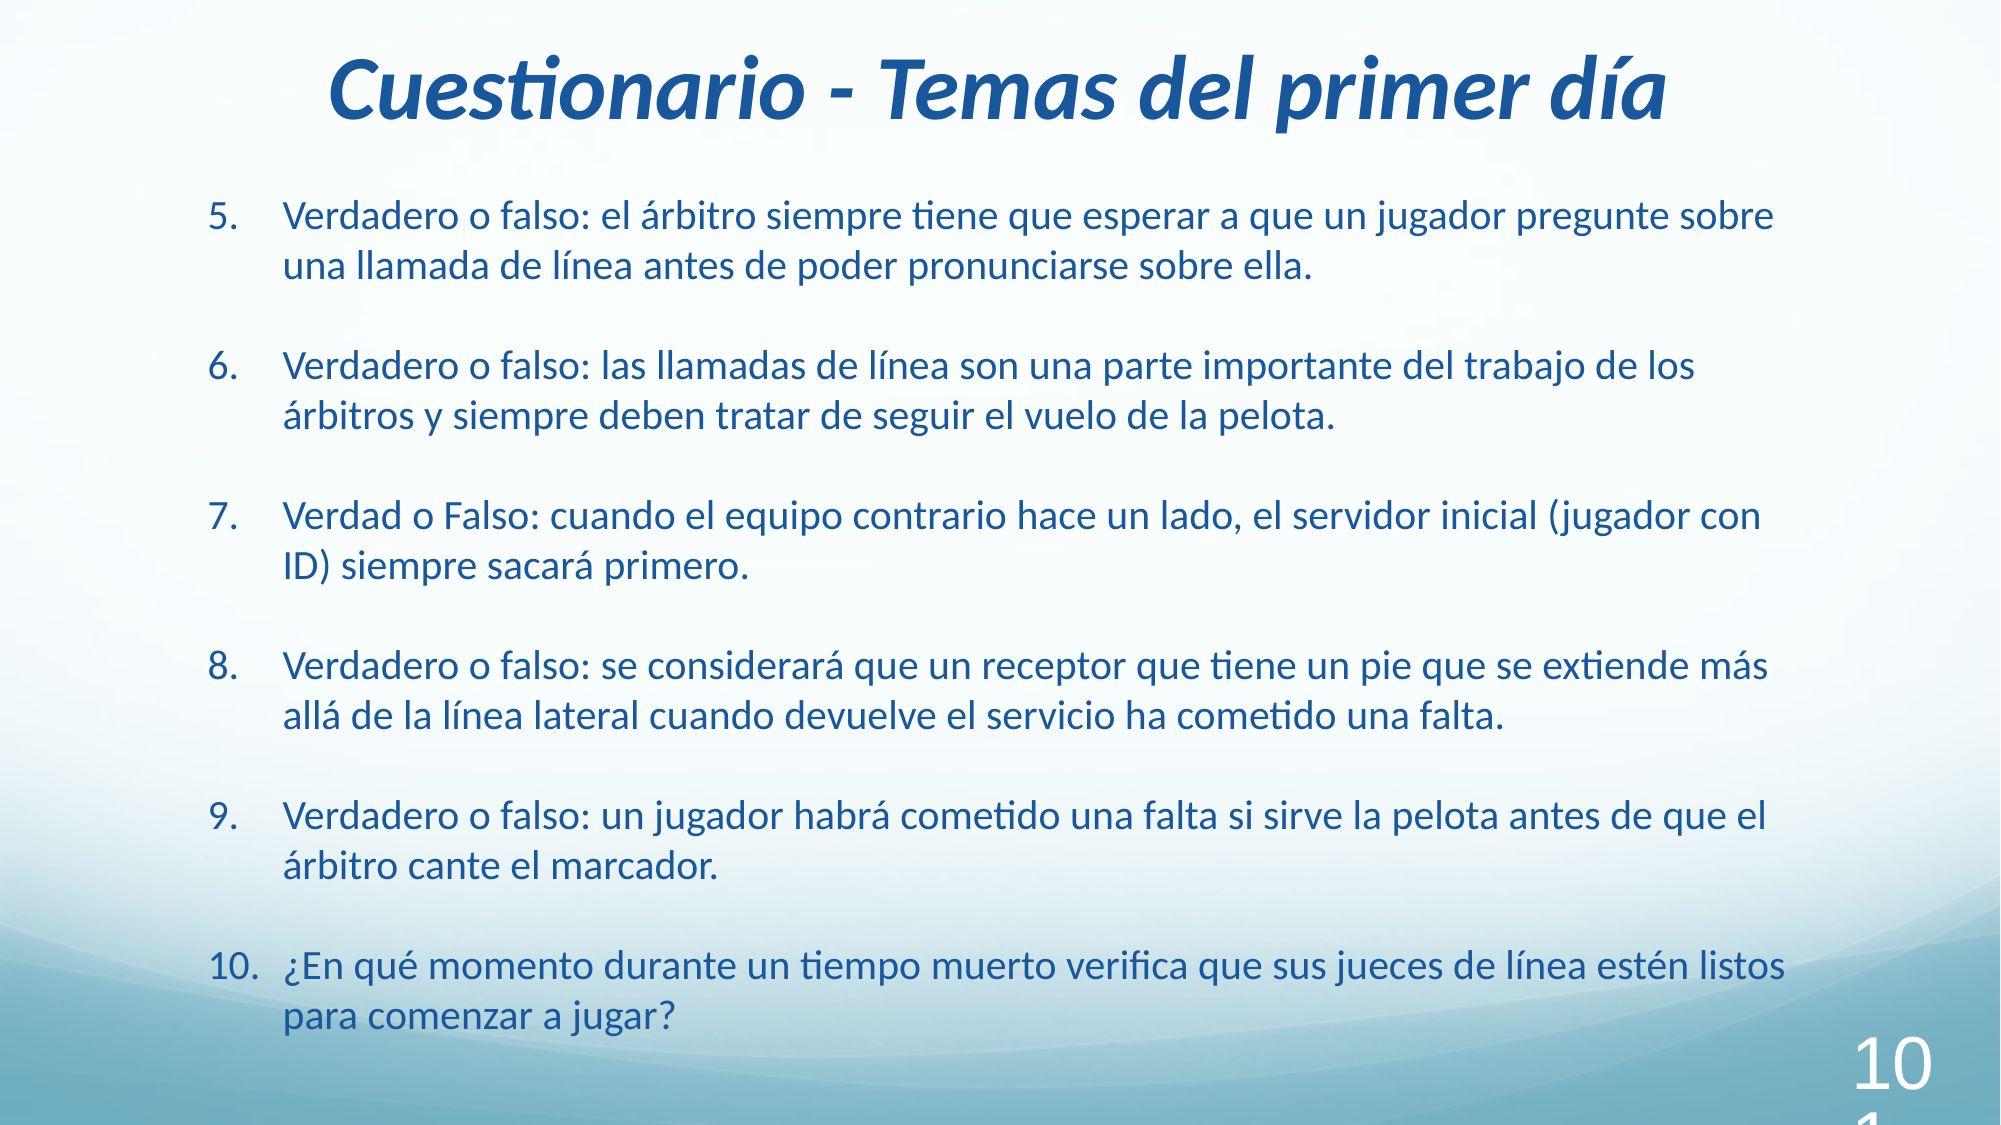

Cuestionario - Temas del primer día

Verdadero o falso: el árbitro siempre tiene que esperar a que un jugador pregunte sobre una llamada de línea antes de poder pronunciarse sobre ella.

Verdadero o falso: las llamadas de línea son una parte importante del trabajo de los árbitros y siempre deben tratar de seguir el vuelo de la pelota.

Verdad o Falso: cuando el equipo contrario hace un lado, el servidor inicial (jugador con ID) siempre sacará primero.

Verdadero o falso: se considerará que un receptor que tiene un pie que se extiende más allá de la línea lateral cuando devuelve el servicio ha cometido una falta.

Verdadero o falso: un jugador habrá cometido una falta si sirve la pelota antes de que el árbitro cante el marcador.

¿En qué momento durante un tiempo muerto verifica que sus jueces de línea estén listos para comenzar a jugar?

101